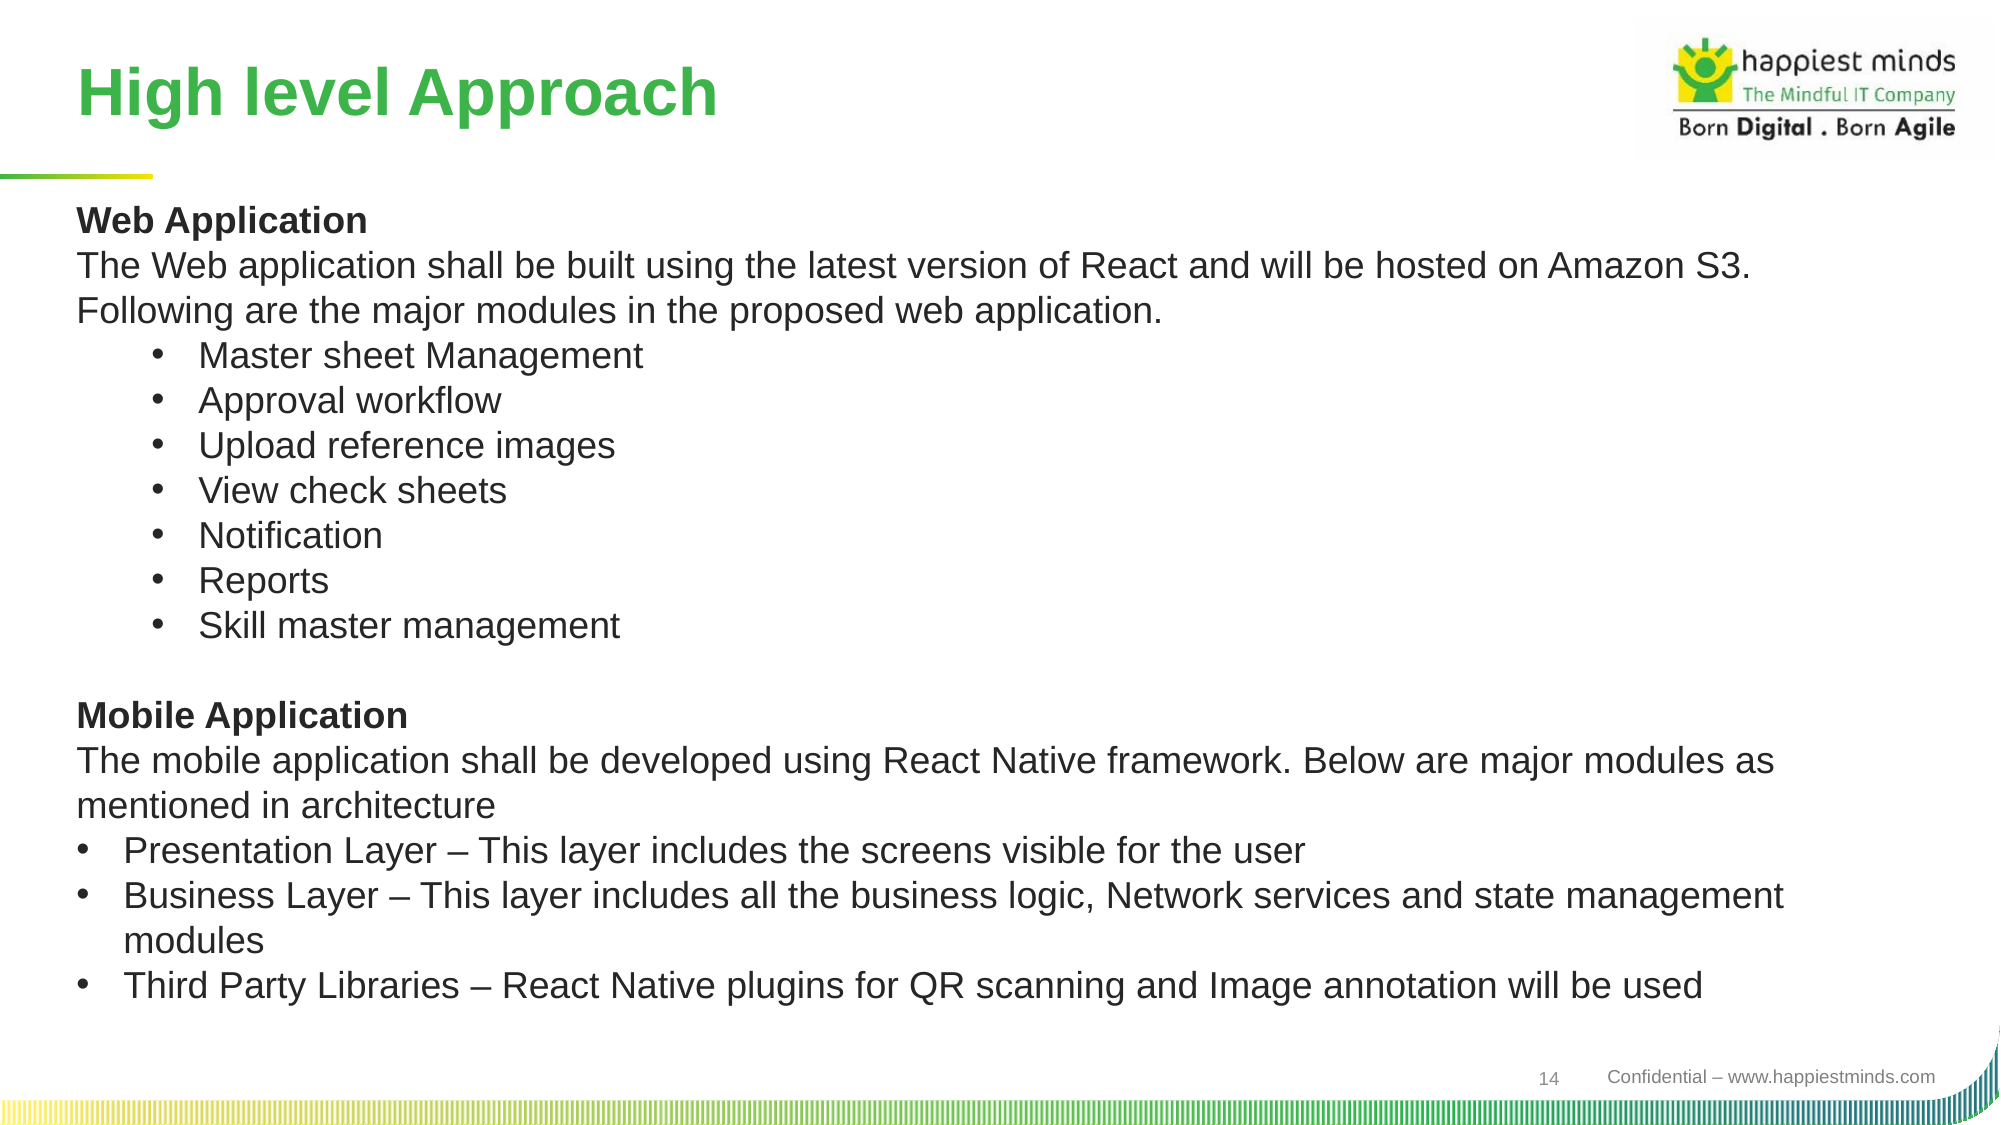

High level Approach
Web Application
The Web application shall be built using the latest version of React and will be hosted on Amazon S3. Following are the major modules in the proposed web application.
Master sheet Management
Approval workflow
Upload reference images
View check sheets
Notification
Reports
Skill master management

Mobile Application
The mobile application shall be developed using React Native framework. Below are major modules as mentioned in architecture
Presentation Layer – This layer includes the screens visible for the user
Business Layer – This layer includes all the business logic, Network services and state management modules
Third Party Libraries – React Native plugins for QR scanning and Image annotation will be used
14